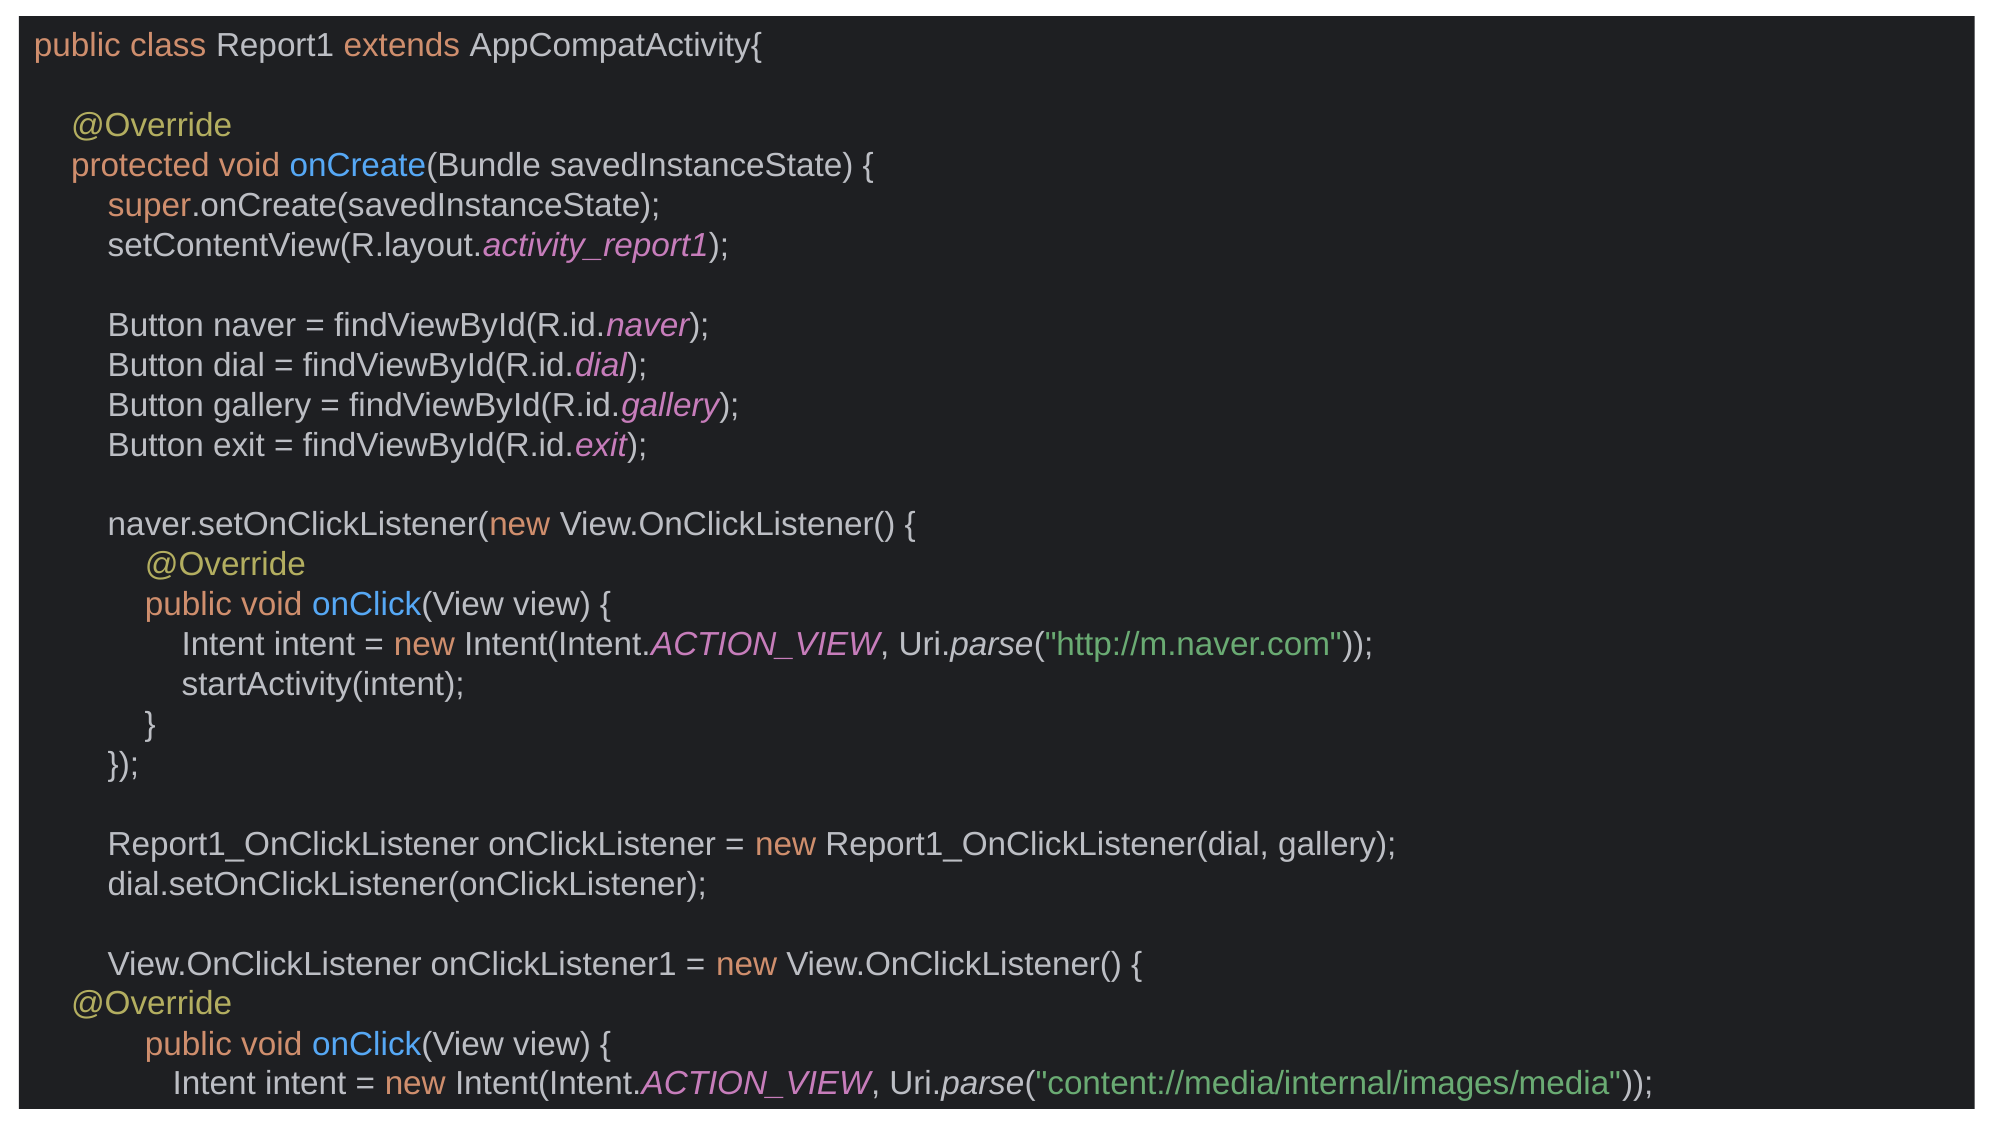

public class Report1 extends AppCompatActivity{
    @Override
    protected void onCreate(Bundle savedInstanceState) {
        super.onCreate(savedInstanceState);
        setContentView(R.layout.activity_report1);
        Button naver = findViewById(R.id.naver);
        Button dial = findViewById(R.id.dial);
        Button gallery = findViewById(R.id.gallery);
        Button exit = findViewById(R.id.exit);
        naver.setOnClickListener(new View.OnClickListener() {
            @Override
            public void onClick(View view) {
                Intent intent = new Intent(Intent.ACTION_VIEW, Uri.parse("http://m.naver.com"));
                startActivity(intent);
            }
        });
        Report1_OnClickListener onClickListener = new Report1_OnClickListener(dial, gallery);
        dial.setOnClickListener(onClickListener);
        View.OnClickListener onClickListener1 = new View.OnClickListener() {
    @Override
            public void onClick(View view) {
               Intent intent = new Intent(Intent.ACTION_VIEW, Uri.parse("content://media/internal/images/media"));